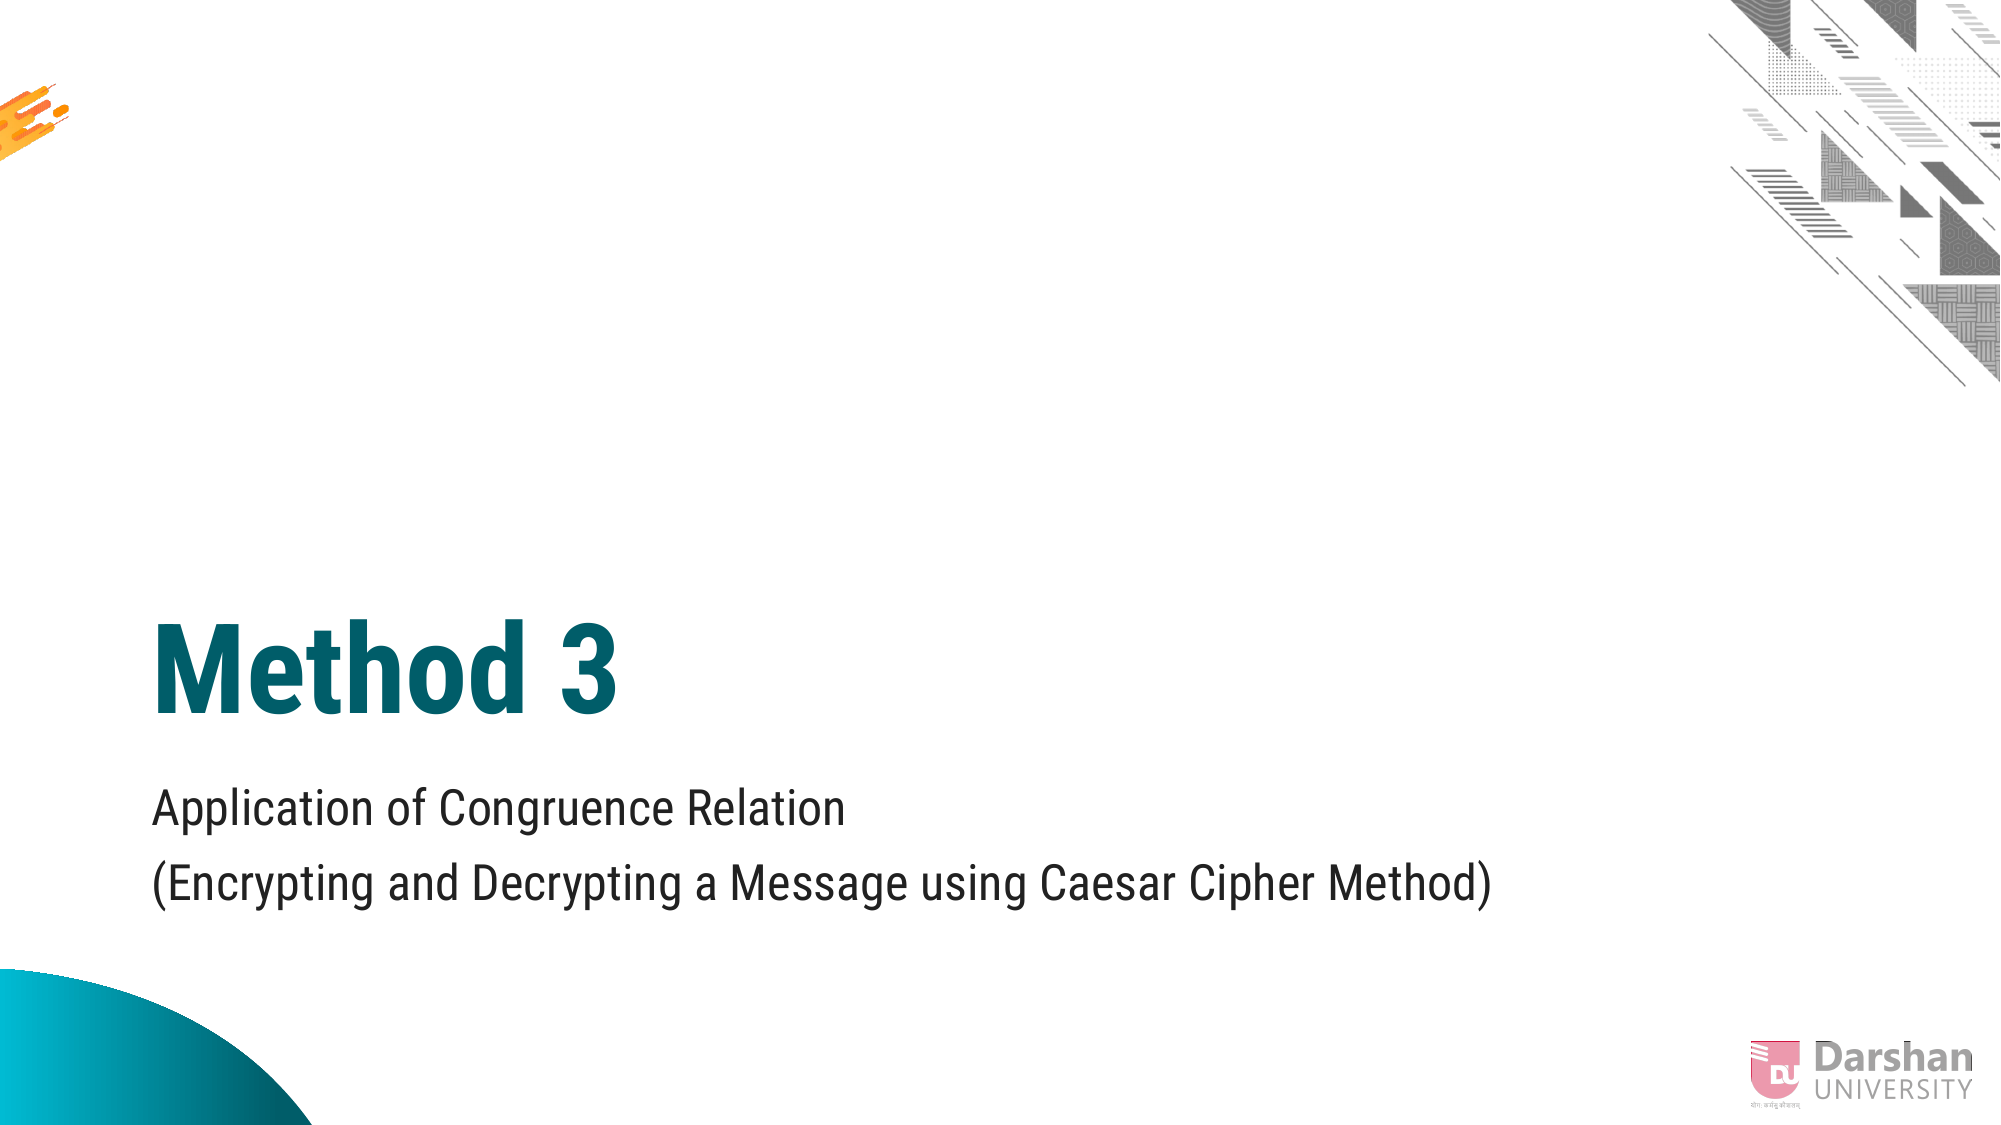

# Method 3
Application of Congruence Relation
(Encrypting and Decrypting a Message using Caesar Cipher Method)